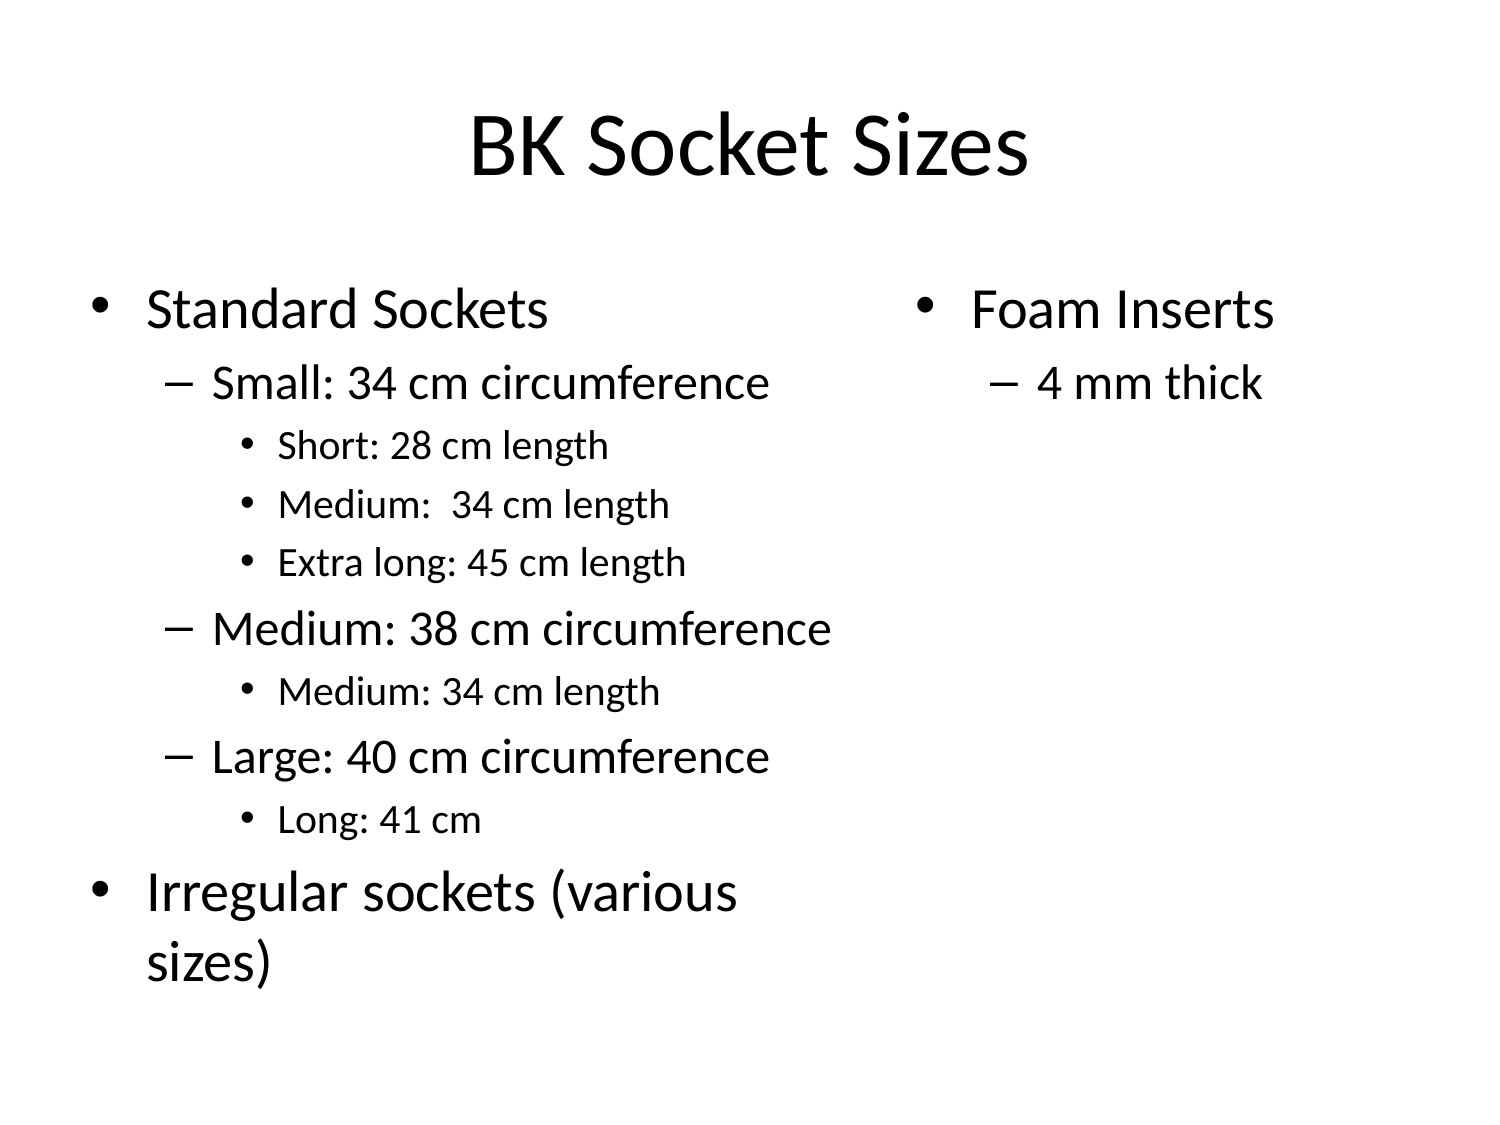

# BK Socket Sizes
Standard Sockets
Small: 34 cm circumference
Short: 28 cm length
Medium:  34 cm length
Extra long: 45 cm length
Medium: 38 cm circumference
Medium: 34 cm length
Large: 40 cm circumference
Long: 41 cm
Irregular sockets (various sizes)

Foam Inserts
4 mm thick